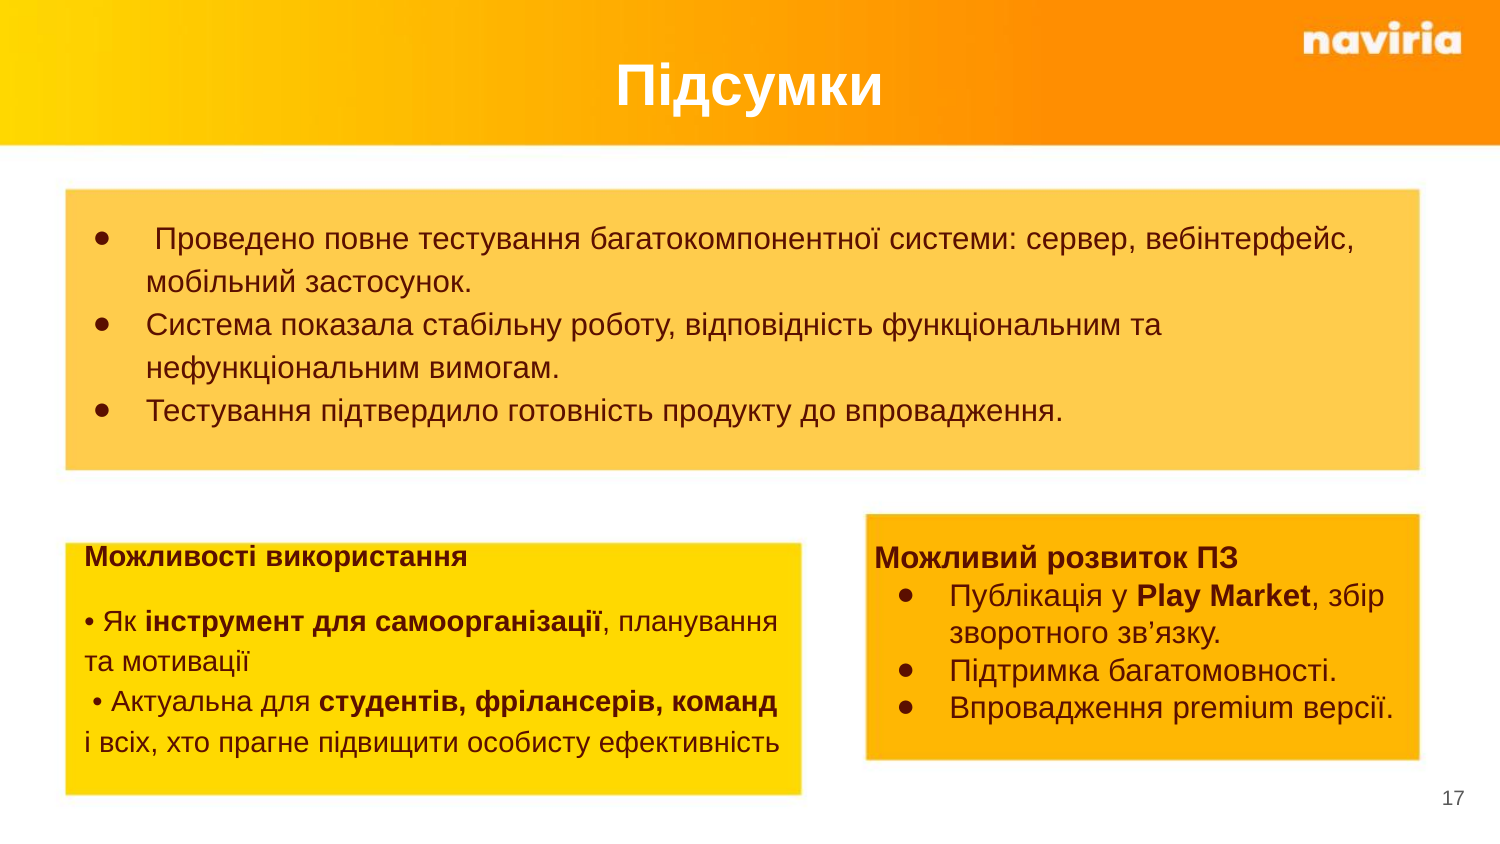

# Підсумки
 Проведено повне тестування багатокомпонентної системи: сервер, вебінтерфейс, мобільний застосунок.
Система показала стабільну роботу, відповідність функціональним та нефункціональним вимогам.
Тестування підтвердило готовність продукту до впровадження.
Можливості використання
• Як інструмент для самоорганізації, планування та мотивації
 • Актуальна для студентів, фрілансерів, команд і всіх, хто прагне підвищити особисту ефективність
Можливий розвиток ПЗ
Публікація у Play Market, збір зворотного зв’язку.
Підтримка багатомовності.
Впровадження premium версії.
17